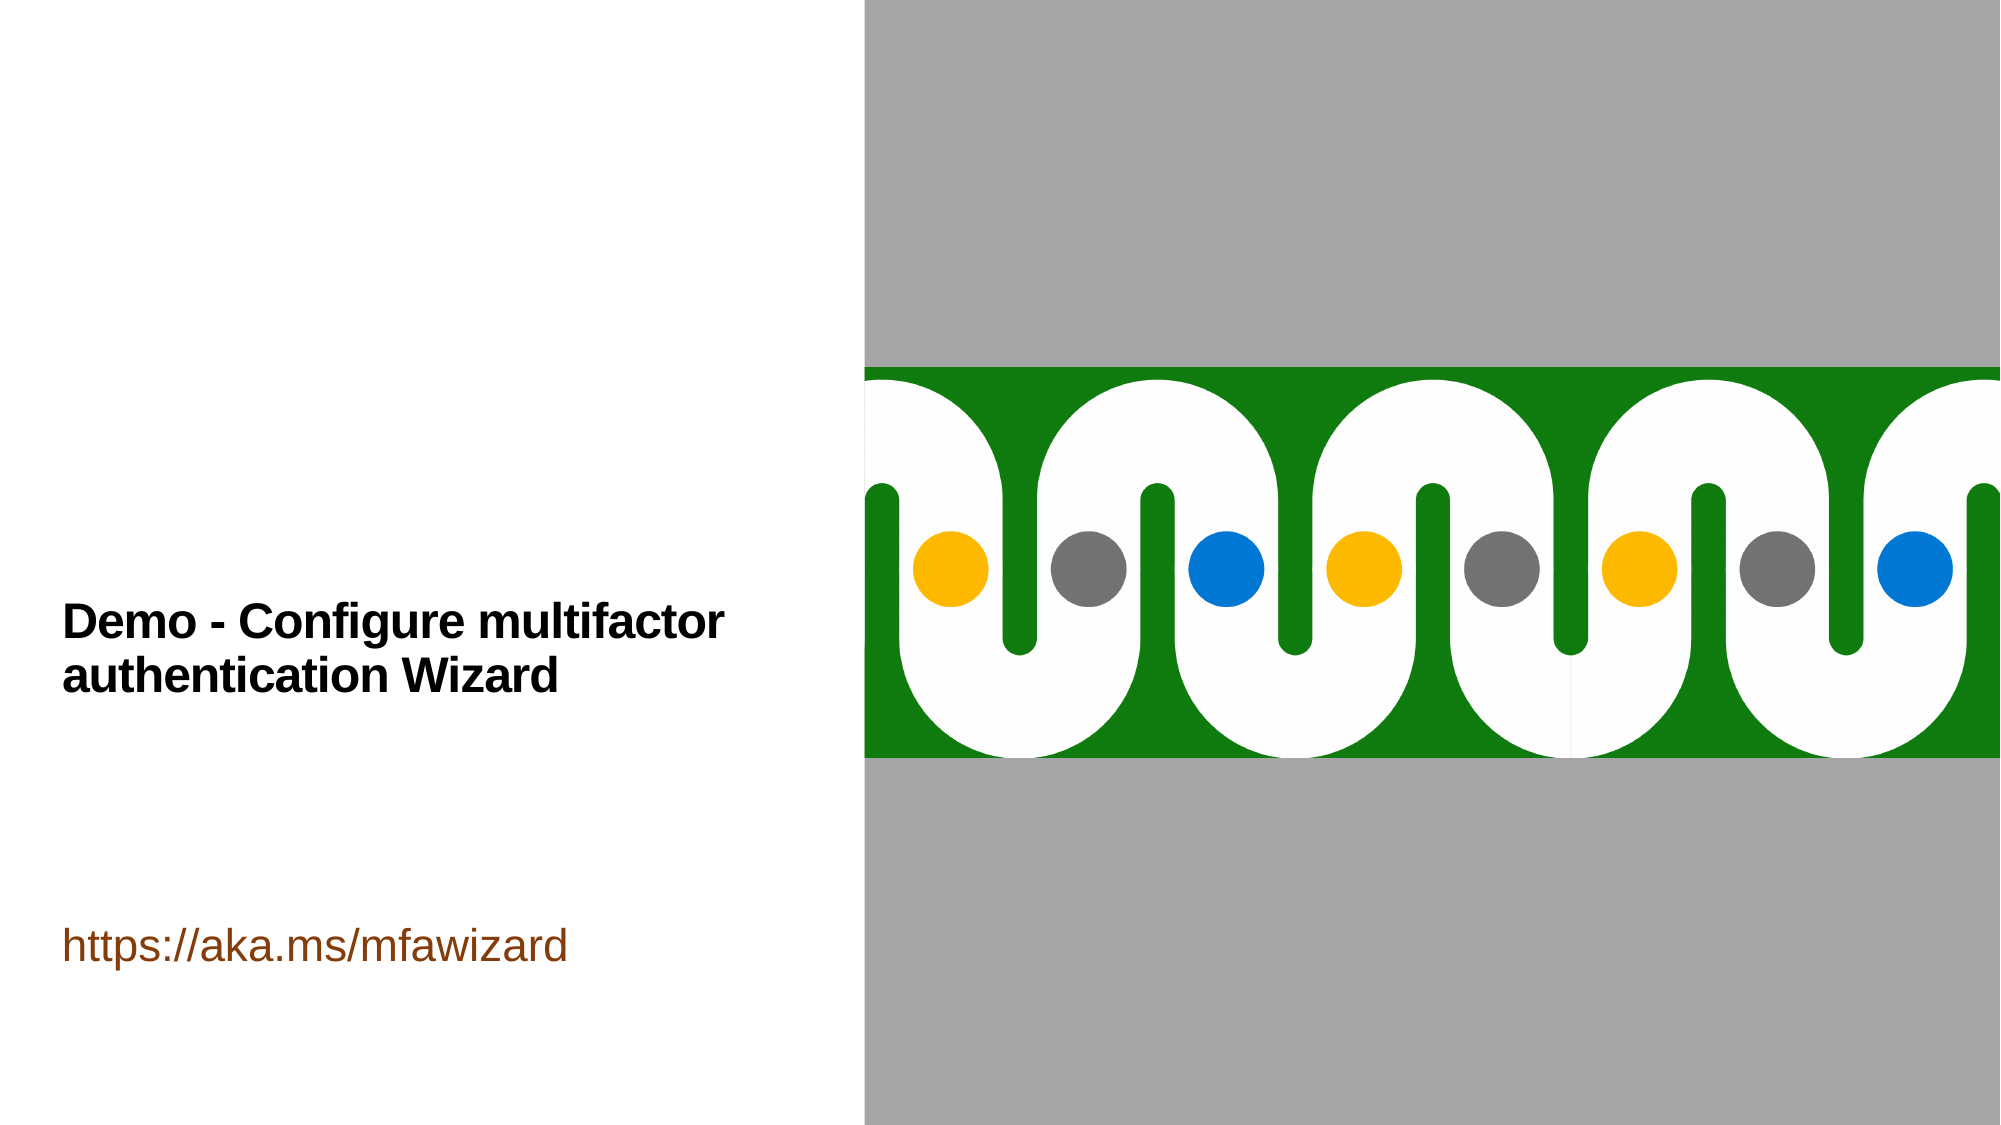

Demo - Configure multifactor authentication Wizard
https://aka.ms/mfawizard